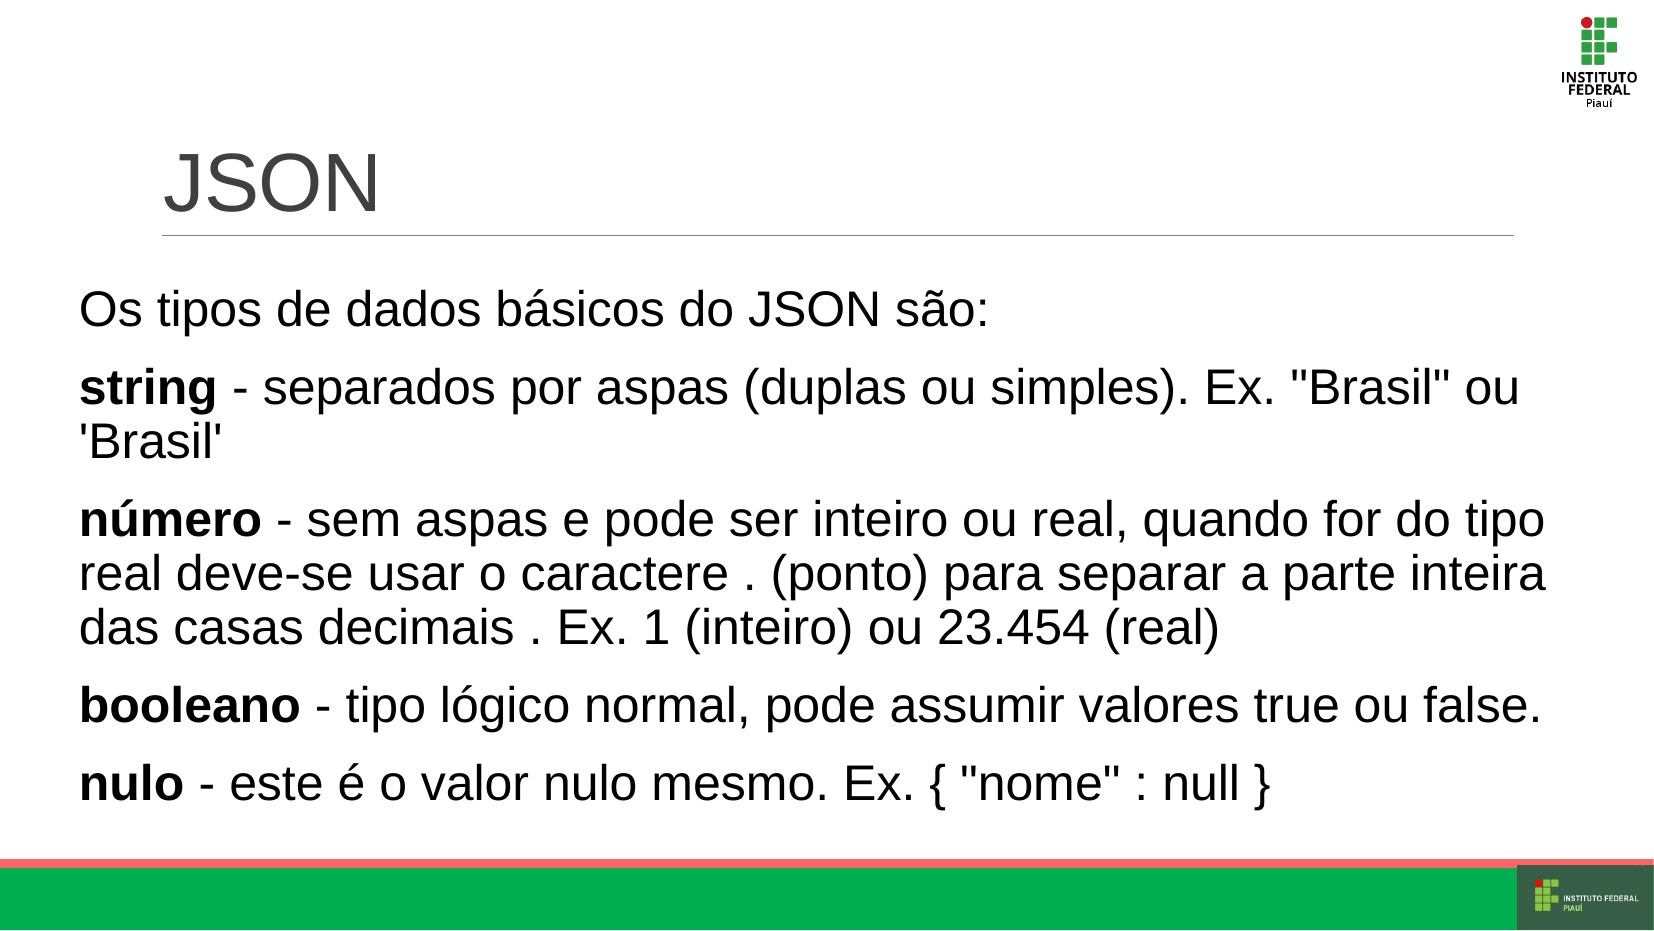

# JSON
Os tipos de dados básicos do JSON são:
string - separados por aspas (duplas ou simples). Ex. "Brasil" ou 'Brasil'
número - sem aspas e pode ser inteiro ou real, quando for do tipo real deve-se usar o caractere . (ponto) para separar a parte inteira das casas decimais . Ex. 1 (inteiro) ou 23.454 (real)
booleano - tipo lógico normal, pode assumir valores true ou false.
nulo - este é o valor nulo mesmo. Ex. { "nome" : null }